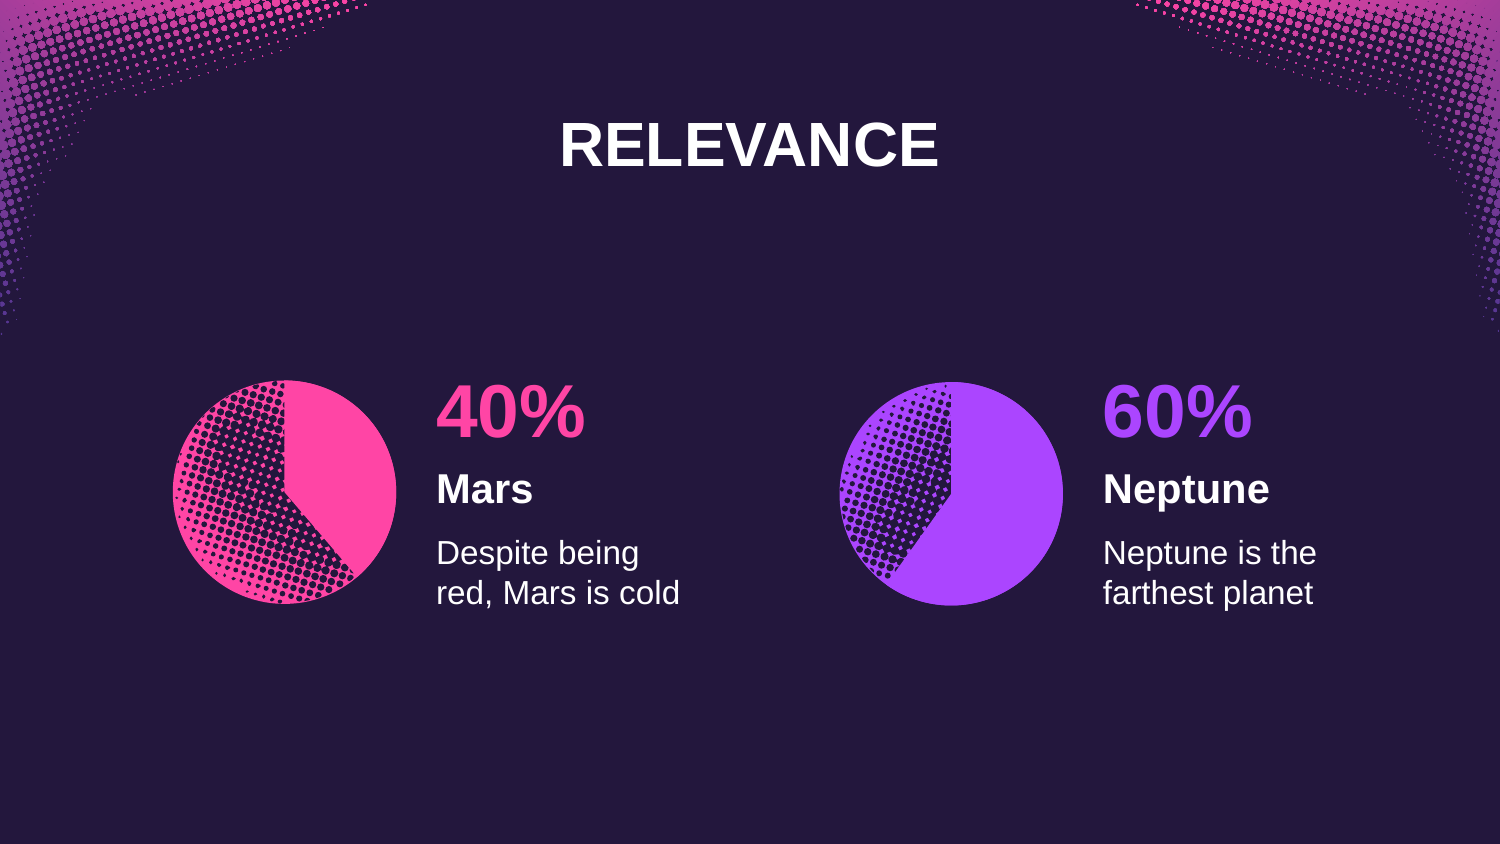

# RELEVANCE
40%
60%

Mars
Neptune
Despite being red, Mars is cold
Neptune is the farthest planet